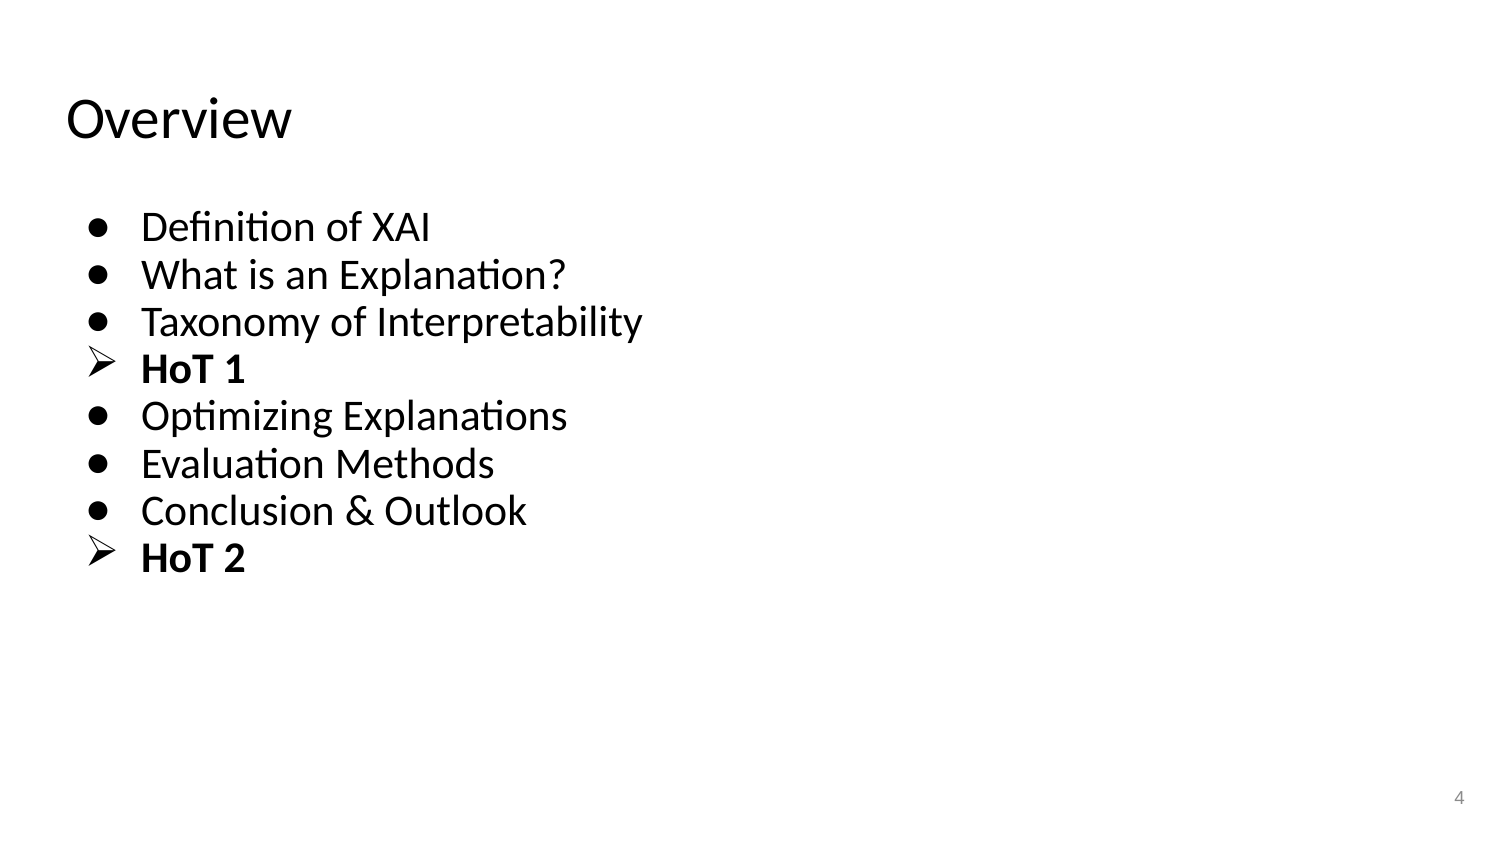

# Overview
Definition of XAI
What is an Explanation?
Taxonomy of Interpretability
HoT 1
Optimizing Explanations
Evaluation Methods
Conclusion & Outlook
HoT 2
4